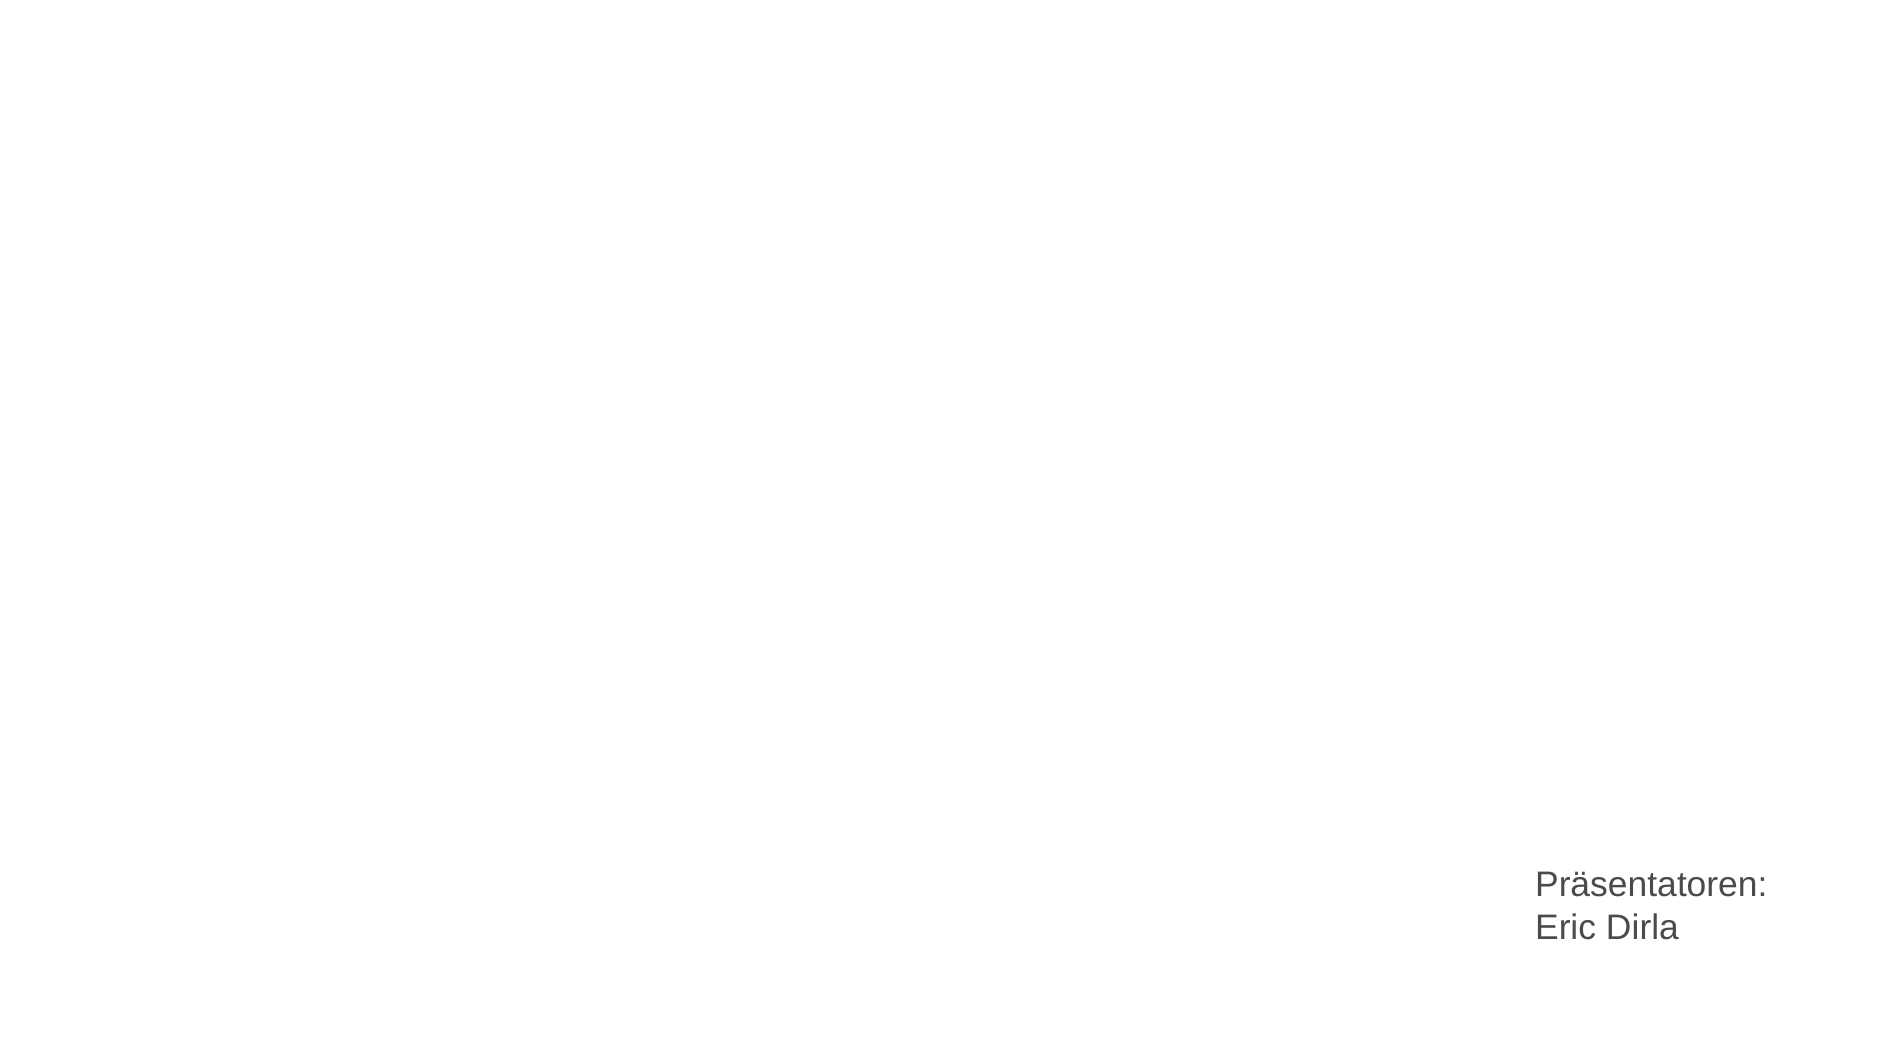

Thema des Tages:
Künstliche Intelligenz
Teil 2
Präsentatoren:
Eric Dirla

- IFS GmbH - BU PFV Daily - intern -
xx.xx.2022
2